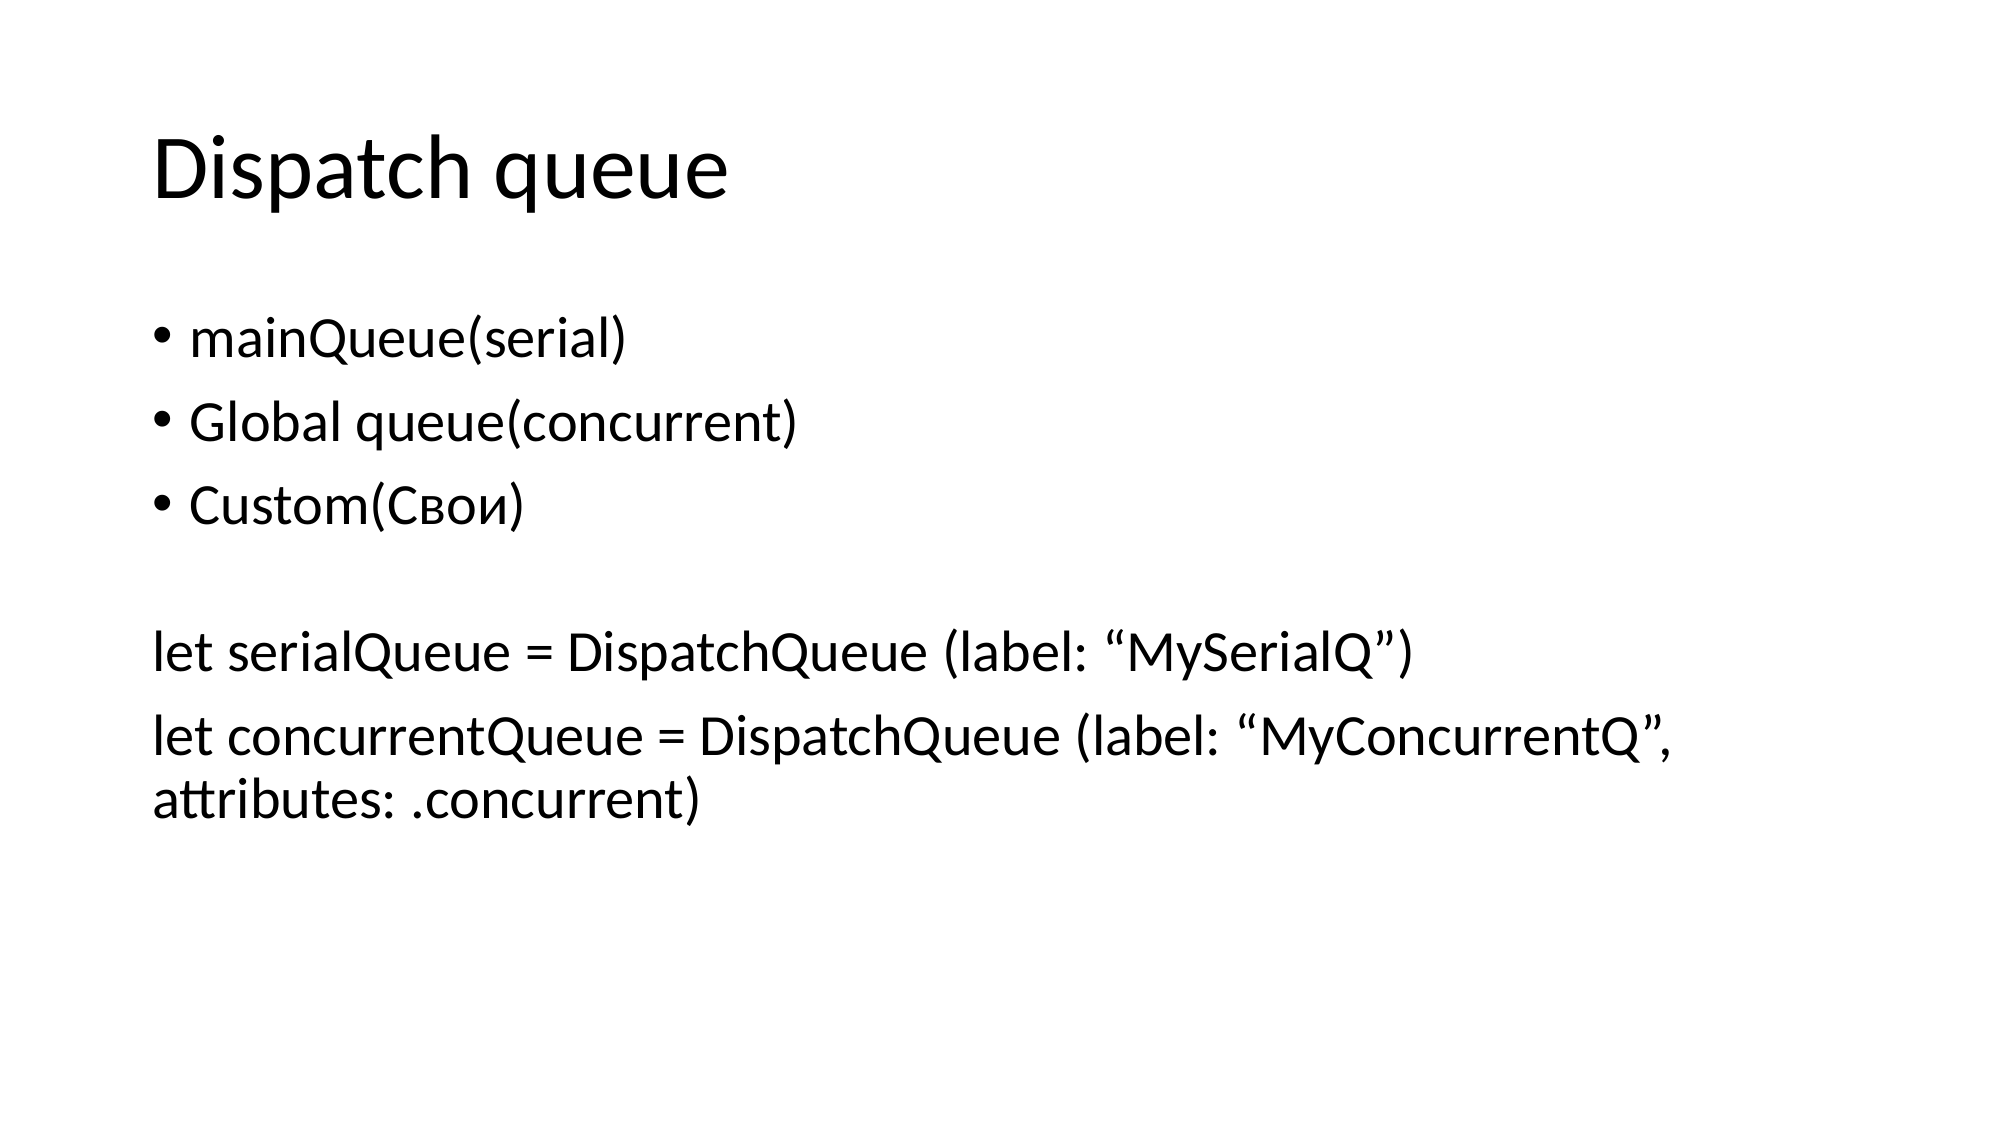

# Dispatch queue
mainQueue(serial)
Global queue(concurrent)
Custom(Свои)
let serialQueue = DispatchQueue (label: “MySerialQ”)
let concurrentQueue = DispatchQueue (label: “MyConcurrentQ”, attributes: .concurrent)